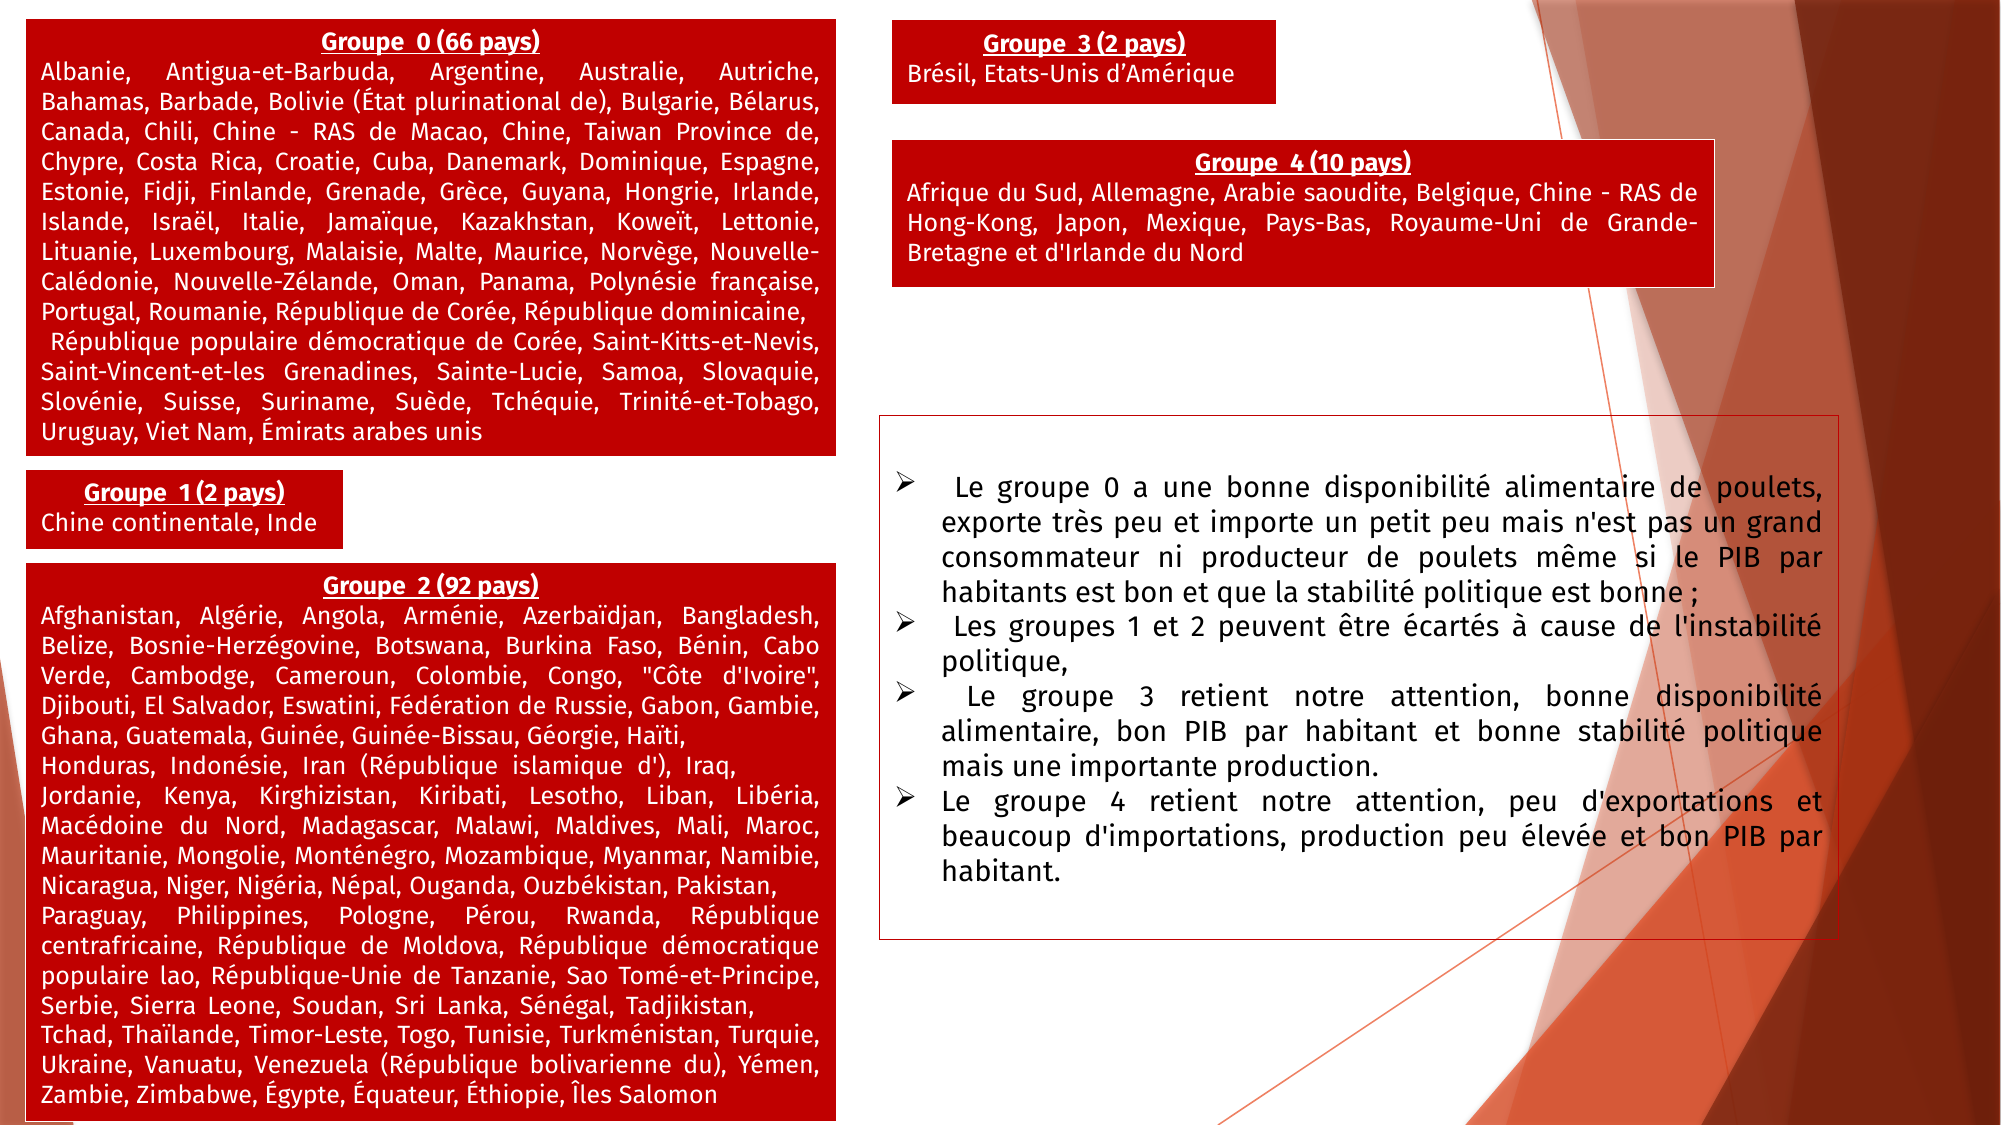

Groupe  0 (66 pays)
Albanie, Antigua-et-Barbuda, Argentine, Australie, Autriche, Bahamas, Barbade, Bolivie (État plurinational de), Bulgarie, Bélarus, Canada, Chili, Chine - RAS de Macao, Chine, Taiwan Province de, Chypre, Costa Rica, Croatie, Cuba, Danemark, Dominique, Espagne, Estonie, Fidji, Finlande, Grenade, Grèce, Guyana, Hongrie, Irlande, Islande, Israël, Italie, Jamaïque, Kazakhstan, Koweït, Lettonie, Lituanie, Luxembourg, Malaisie, Malte, Maurice, Norvège, Nouvelle-Calédonie, Nouvelle-Zélande, Oman, Panama, Polynésie française, Portugal, Roumanie, République de Corée, République dominicaine,    République populaire démocratique de Corée, Saint-Kitts-et-Nevis, Saint-Vincent-et-les Grenadines, Sainte-Lucie, Samoa, Slovaquie, Slovénie, Suisse, Suriname, Suède, Tchéquie, Trinité-et-Tobago, Uruguay, Viet Nam, Émirats arabes unis

Groupe  3 (2 pays)
Brésil, Etats-Unis d’Amérique

Groupe  4 (10 pays)
Afrique du Sud, Allemagne, Arabie saoudite, Belgique, Chine - RAS de Hong-Kong, Japon, Mexique, Pays-Bas, Royaume-Uni de Grande-Bretagne et d'Irlande du Nord

 Le groupe 0 a une bonne disponibilité alimentaire de poulets, exporte très peu et importe un petit peu mais n'est pas un grand consommateur ni producteur de poulets même si le PIB par habitants est bon et que la stabilité politique est bonne ;
 Les groupes 1 et 2 peuvent être écartés à cause de l'instabilité politique,
 Le groupe 3 retient notre attention, bonne disponibilité alimentaire, bon PIB par habitant et bonne stabilité politique mais une importante production.
Le groupe 4 retient notre attention, peu d'exportations et beaucoup d'importations, production peu élevée et bon PIB par habitant.

Groupe  1 (2 pays)
Chine continentale, Inde
Groupe  2 (92 pays)
Afghanistan, Algérie, Angola, Arménie, Azerbaïdjan, Bangladesh, Belize, Bosnie-Herzégovine, Botswana, Burkina Faso, Bénin, Cabo Verde, Cambodge, Cameroun, Colombie, Congo, "Côte d'Ivoire", Djibouti, El Salvador, Eswatini, Fédération de Russie, Gabon, Gambie, Ghana, Guatemala, Guinée, Guinée-Bissau, Géorgie, Haïti,
Honduras, Indonésie, Iran (République islamique d'), Iraq,       Jordanie, Kenya, Kirghizistan, Kiribati, Lesotho, Liban, Libéria, Macédoine du Nord, Madagascar, Malawi, Maldives, Mali, Maroc, Mauritanie, Mongolie, Monténégro, Mozambique, Myanmar, Namibie, Nicaragua, Niger, Nigéria, Népal, Ouganda, Ouzbékistan, Pakistan,       Paraguay, Philippines, Pologne, Pérou, Rwanda, République centrafricaine, République de Moldova, République démocratique populaire lao, République-Unie de Tanzanie, Sao Tomé-et-Principe, Serbie, Sierra Leone, Soudan, Sri Lanka, Sénégal, Tadjikistan,       Tchad, Thaïlande, Timor-Leste, Togo, Tunisie, Turkménistan, Turquie, Ukraine, Vanuatu, Venezuela (République bolivarienne du), Yémen, Zambie, Zimbabwe, Égypte, Équateur, Éthiopie, Îles Salomon